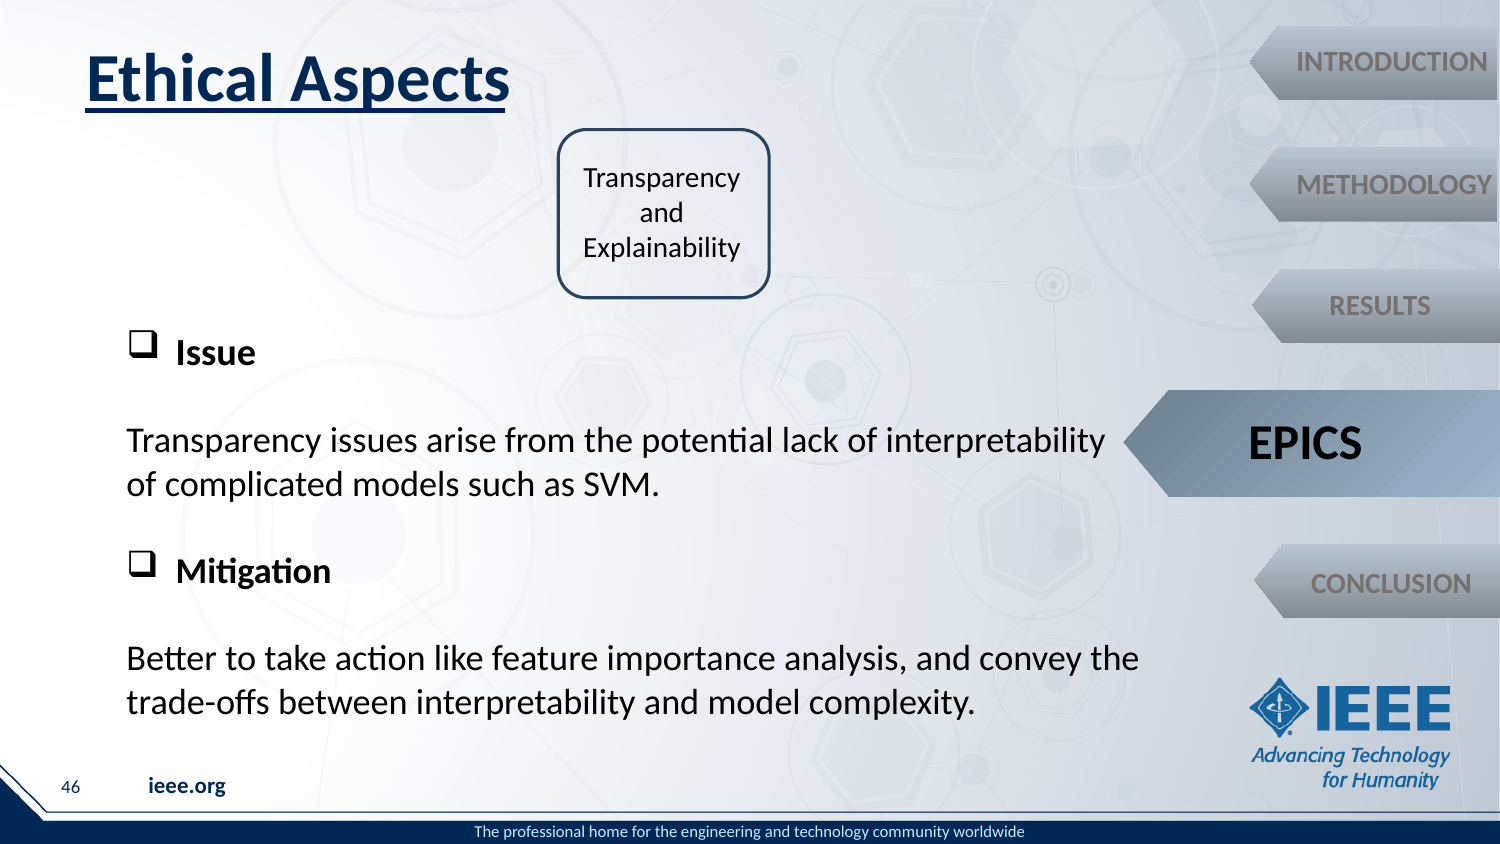

# Ethical Aspects

INTRODUCTION

Transparency and Explainability

METHODOLOGY

RESULTS
Issue

Transparency issues arise from the potential lack of interpretability of complicated models such as SVM.

Mitigation

Better to take action like feature importance analysis, and convey the trade-offs between interpretability and model complexity.

EPICS

CONCLUSION
46